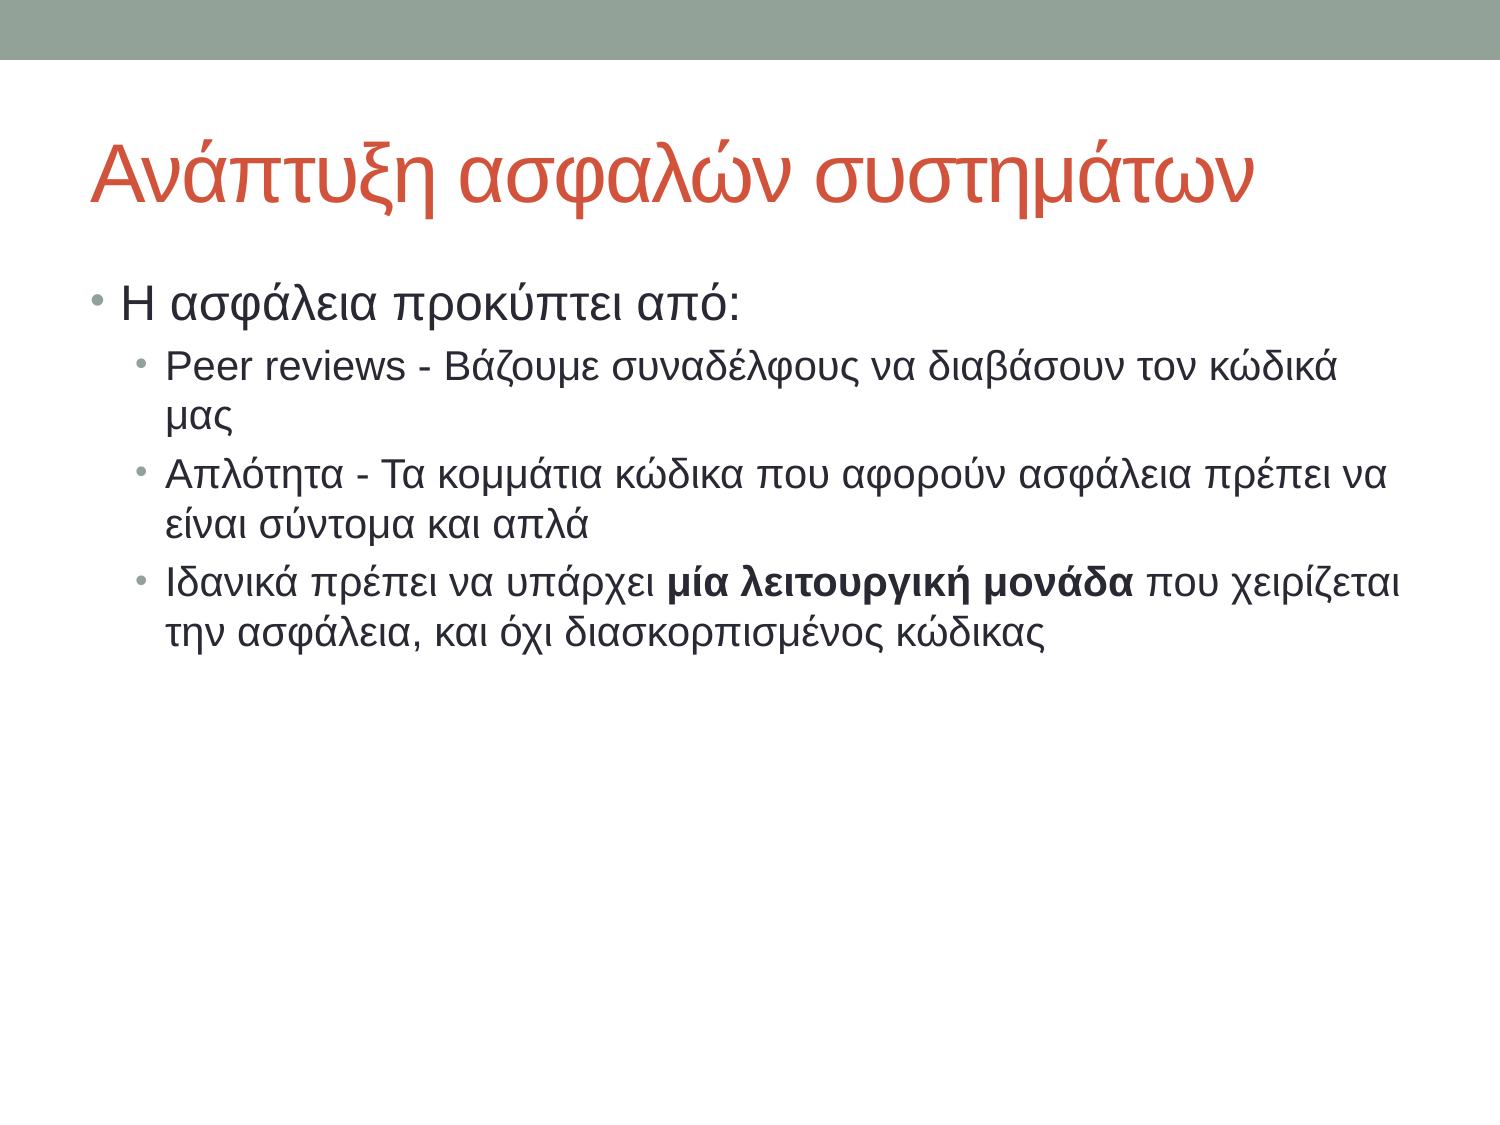

# Ανάπτυξη ασφαλών συστημάτων
Η ασφάλεια προκύπτει από:
Peer reviews - Βάζουμε συναδέλφους να διαβάσουν τον κώδικά μας
Απλότητα - Τα κομμάτια κώδικα που αφορούν ασφάλεια πρέπει να είναι σύντομα και απλά
Ιδανικά πρέπει να υπάρχει μία λειτουργική μονάδα που χειρίζεται την ασφάλεια, και όχι διασκορπισμένος κώδικας